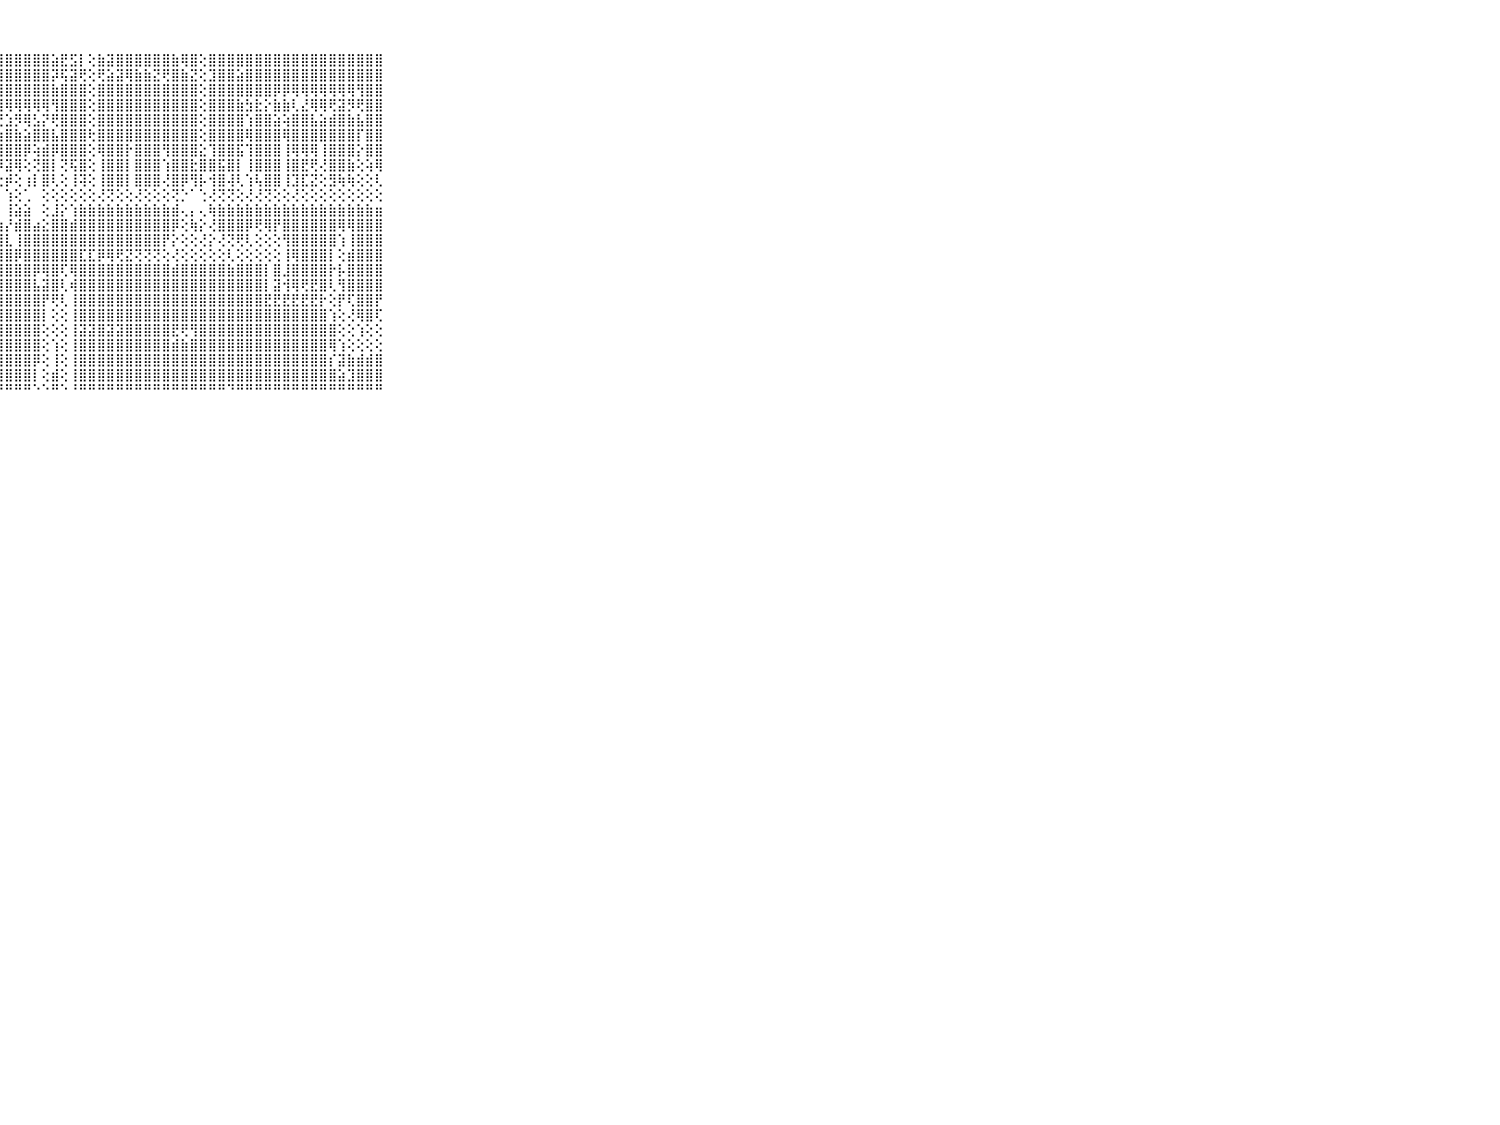

⠀⠀⠀⠀⠀⠀⠀⠀⠀⠀⠀⠀⠀⠀⠀⢕⠕⠀⠀⠀⢘⣻⢟⡕⣿⣿⣿⣿⣿⣿⣿⣿⣿⣵⣟⣫⡇⢕⣷⣽⣿⣿⣿⣿⣿⣿⣷⢿⣿⢕⣿⣿⣿⣿⣿⣿⣿⣿⣿⣿⣿⣿⣿⣿⣿⣿⣿⣿⣿⠀⠀⠀⠀⠀⠀⠀⠀⠀⠀⠀⠀
⠀⠀⠀⠀⠀⠀⠀⠀⠀⠀⠀⠀⠀⠀⠀⢕⢄⠀⠀⠀⢕⡷⢾⣯⣿⣿⣟⣿⣿⣿⣿⣿⣿⡽⢯⣽⢟⢕⢟⣵⣽⢿⣷⣷⣝⢟⣿⣷⣝⢕⣹⣿⣿⣵⣿⣿⣿⣿⣿⣿⣿⣿⣿⣿⣿⣿⣿⣿⣿⠀⠀⠀⠀⠀⠀⠀⠀⠀⠀⠀⠀
⠀⠀⠀⠀⠀⠀⠀⠀⠀⠀⠀⠀⠀⠀⠀⢕⢕⠀⠀⠀⢅⣼⣷⣵⣿⣿⣿⣿⣿⣿⣿⣿⣿⣷⣿⣿⣿⢕⣿⣿⣿⣿⣿⣿⣿⣿⣿⣿⣿⢕⣿⣿⣿⣿⣿⣿⣿⡿⡿⢿⢿⢿⢿⢿⢿⢿⢻⣿⣿⠀⠀⠀⠀⠀⠀⠀⠀⠀⠀⠀⠀
⠀⠀⠀⠀⠀⠀⠀⠀⠀⠀⠀⠀⠀⠀⠀⢕⢕⢕⠀⢄⢕⣿⣿⡿⢿⢿⢿⢿⢿⢿⢿⢿⢿⢻⣿⣿⣿⢕⣿⣿⣿⣿⣿⣿⣿⣿⣿⣿⣿⢕⣿⣿⣿⣷⣳⣗⡕⣷⣷⢇⣜⢿⢿⢟⣽⡻⢟⣿⣿⠀⠀⠀⠀⠀⠀⠀⠀⠀⠀⠀⠀
⠀⠀⠀⠀⠀⠀⠀⠀⠀⠀⠀⠀⠀⢀⢔⢕⢕⢕⠀⢕⢕⣿⣿⡇⢗⣜⢿⢟⣱⡻⢿⣣⡝⢟⣿⣿⣿⢕⣿⣿⣿⣿⣿⣿⣿⣿⣿⣿⣿⢕⣿⣿⣿⣿⢱⣿⣿⣵⢵⣿⣿⣧⣵⣾⣿⣷⣧⣿⣿⠀⠀⠀⠀⠀⠀⠀⠀⠀⠀⠀⠀
⠀⠀⠀⠀⠀⠀⠀⠀⠀⠀⠀⠀⠀⢕⢕⢕⢕⢕⢀⢔⢕⣿⣿⡇⣳⣿⣷⢱⣿⣷⣵⣿⣿⣧⣿⣿⣿⢗⣿⣿⣿⣿⣿⣿⣿⣿⣿⣿⣿⢕⣿⣿⣿⣿⢿⣿⣿⣿⢿⣿⣿⣿⣿⣿⣿⣿⡏⣿⣿⠀⠀⠀⠀⠀⠀⠀⠀⠀⠀⠀⠀
⠀⠀⠀⠀⠀⠀⠀⠀⠀⠀⠀⢔⢔⢕⢕⢕⢕⢕⢐⢕⢕⣿⣿⡇⣿⣿⣿⢸⣿⣿⡿⢵⣾⡿⣿⣿⣿⢕⢿⣿⣿⡗⣿⣿⣿⢻⣿⣿⣿⣕⢹⣿⣿⣯⢹⣿⣿⣿⢸⢿⢿⢿⢸⣿⣿⣿⡕⣿⣿⠀⠀⠀⠀⠀⠀⠀⠀⠀⠀⠀⠀
⠀⠀⠀⠀⠀⠀⠀⠀⠀⠀⠀⢕⠕⢑⢕⢕⢕⢕⢕⢕⢕⢹⣿⢇⢜⢻⣏⡸⣽⢿⢕⢝⣿⡇⢝⢯⣿⢕⢸⣿⣿⡇⣿⣿⣿⢱⣿⣿⣗⣿⣿⣯⣿⡇⢸⣿⣿⣿⢸⣿⣟⢟⢜⣿⣿⣷⢕⢵⢿⠀⠀⠀⠀⠀⠀⠀⠀⠀⠀⠀⠀
⠀⠀⠀⠀⠀⠀⠀⠀⠀⠀⠀⢄⡅⢕⢕⢕⢕⢕⢕⢕⢕⢸⢿⢇⢕⢜⢇⢕⡾⢕⢰⡇⣿⢇⢕⢸⢽⢕⢸⣿⣿⡇⣿⣿⣿⢜⣿⡿⢻⡧⢺⣿⢼⢇⢱⢧⣿⣿⢸⣹⣏⣝⢕⣻⢷⢷⢕⢕⢇⠀⠀⠀⠀⠀⠀⠀⠀⠀⠀⠀⠀
⠀⠀⠀⠀⠀⠀⠀⠀⠀⠀⠀⠜⠇⢕⢕⢕⢕⢕⠕⢕⢕⢜⢝⢕⢕⢕⢕⠀⢱⢕⢁⠀⢕⢕⢕⢕⢕⢕⢜⢝⢕⢕⢜⢕⢕⢕⢝⡑⠁⢑⢜⢝⢝⢕⢜⢜⢝⢕⢕⢜⢕⢕⢕⢕⢕⢕⢕⢕⢕⠀⠀⠀⠀⠀⠀⠀⠀⠀⠀⠀⠀
⠀⠀⠀⠀⠀⠀⠀⠀⠀⠀⠀⡔⣤⣵⣵⣵⣵⣵⣵⣥⣥⣵⣵⣵⣵⣵⢕⠀⢸⣵⣵⠀⢕⣸⡕⢱⣷⣷⣷⣷⣷⣷⣷⣷⣷⣷⣾⢄⡄⢄⢷⣷⣷⣷⣷⣷⣷⣷⣷⣷⣷⣷⣷⣷⣷⣷⣷⣷⣶⠀⠀⠀⠀⠀⠀⠀⠀⠀⠀⠀⠀
⠀⠀⠀⠀⠀⠀⠀⠀⠀⠀⠀⣿⣿⣿⣿⣿⣿⣿⣿⣿⣿⣿⣿⣿⣿⣿⢇⣱⡜⣾⣿⣴⣕⣿⣿⣾⣿⣿⣿⣿⣿⣿⣿⣿⣿⣿⡿⢕⢷⡕⢜⣿⣿⣿⡿⢟⢿⡟⣿⣿⣿⣿⣿⣿⢿⢿⣿⣿⣿⠀⠀⠀⠀⠀⠀⠀⠀⠀⠀⠀⠀
⠀⠀⠀⠀⠀⠀⠀⠀⠀⠀⠀⣿⣿⣿⣿⣿⣿⣿⣿⣿⣿⣿⣿⣿⣿⡏⢱⣿⣇⢸⣿⣿⣿⣿⣿⣿⣿⣿⣿⣿⣿⣿⣿⣿⣿⡟⡕⢕⢕⢜⡕⢜⢝⢟⢇⢕⢕⢕⢻⣿⣿⣿⣿⣿⢱⢸⣿⣿⣿⠀⠀⠀⠀⠀⠀⠀⠀⠀⠀⠀⠀
⠀⠀⠀⠀⠀⠀⠀⠀⠀⠀⠀⢝⣝⣿⣿⣿⣿⣿⣿⣿⣿⣿⣿⣿⣿⡟⣿⣿⣿⡿⣿⣿⣿⣿⣿⣿⣏⣏⡿⢿⢟⣝⢝⢝⢝⢕⢜⢕⢕⢕⢕⢕⢇⢕⢕⢕⢕⢕⢸⢿⣿⣿⣿⡇⢕⣾⣿⣿⣿⠀⠀⠀⠀⠀⠀⠀⠀⠀⠀⠀⠀
⠀⠀⠀⠀⠀⠀⠀⠀⠀⠀⠀⣿⣿⣿⣿⣿⣿⣿⣿⢝⣿⣿⣿⣿⣿⣿⣿⣿⣿⣿⣿⡿⢿⣿⢏⢿⣿⣿⣿⣿⣿⣿⣿⣿⣿⣿⣾⣿⣿⣿⣿⣿⣷⣿⣿⣿⡇⣿⣸⣿⣿⣿⣿⡗⡧⣿⣿⣿⣿⠀⠀⠀⠀⠀⠀⠀⠀⠀⠀⠀⠀
⠀⠀⠀⠀⠀⠀⠀⠀⠀⠀⠀⣿⣿⣿⣿⣿⣿⣿⣿⢇⣿⣿⣿⣿⣿⣿⣿⣿⣿⣿⣿⣧⣽⣿⢇⢾⣿⣿⣿⣿⣿⣿⣿⣿⣿⣿⣿⣿⣿⣿⣿⣿⣿⣿⣿⣿⡇⣽⢺⢿⢟⣟⣿⢇⢻⣿⣿⣿⣿⠀⠀⠀⠀⠀⠀⠀⠀⠀⠀⠀⠀
⠀⠀⠀⠀⠀⠀⠀⠀⠀⠀⠀⣿⣿⣿⣿⣿⣿⣿⣿⢕⢹⣿⣿⣿⣿⣿⣿⣿⣿⣿⣿⣿⡟⢟⢇⢸⣿⣿⣿⣿⣿⣿⣿⣿⣿⣿⣿⣿⣿⣿⣿⣿⣿⣿⣿⣿⣟⣟⣟⣟⣟⣟⡗⢕⡟⢏⣿⣿⡟⠀⠀⠀⠀⠀⠀⠀⠀⠀⠀⠀⠀
⠀⠀⠀⠀⠀⠀⠀⠀⠀⠀⠀⣿⣿⢿⡿⣿⣿⢿⣿⢕⢸⣿⣿⣿⣿⣿⣿⣿⣿⣿⣿⣿⡇⢕⢕⢸⣿⣿⣿⣿⣿⣿⣿⣿⣿⣿⣿⣿⣿⣿⣿⣿⣿⣿⣿⣿⣿⣿⣿⣿⣿⣿⣿⢱⢕⢜⢿⣿⢏⠀⠀⠀⠀⠀⠀⠀⠀⠀⠀⠀⠀
⠀⠀⠀⠀⠀⠀⠀⠀⠀⠀⠀⢺⣿⣷⣷⣿⣷⣷⣷⢕⢕⣾⣷⣷⣷⣷⣿⣿⣿⣿⣿⣿⢕⢕⢕⢸⣽⣽⣿⣽⣽⣿⣿⣿⣿⣿⣟⢟⢻⣿⣿⣿⣿⣿⣿⣿⣿⣿⣿⣿⣿⣿⣿⣿⢕⢕⢱⢕⢕⠀⠀⠀⠀⠀⠀⠀⠀⠀⠀⠀⠀
⠀⠀⠀⠀⠀⠀⠀⠀⠀⠀⠀⣿⣿⣿⣿⣿⣿⣿⣿⡇⢕⣿⣿⣿⣿⣿⣿⣿⣿⣿⣿⣿⢕⢱⢕⢸⣿⣿⣿⣿⣿⣿⣿⣿⣿⣿⣾⣷⣿⣿⣿⣿⣿⣿⣿⣿⣿⣿⣿⣿⣿⣿⣿⢿⢱⢕⢕⢕⢕⠀⠀⠀⠀⠀⠀⠀⠀⠀⠀⠀⠀
⠀⠀⠀⠀⠀⠀⠀⠀⠀⠀⠀⢿⣿⣿⣿⣿⣿⣿⣿⡇⢕⣿⣿⣿⣿⣿⣿⣿⣿⣿⣿⡿⢕⢸⢕⢸⣿⣿⣿⣿⣿⣿⣿⣿⣿⣿⣿⣿⣿⣿⣿⣿⣿⣿⣿⣿⣿⣿⣿⣿⣿⣿⣿⡎⣽⣷⣾⣾⣿⠀⠀⠀⠀⠀⠀⠀⠀⠀⠀⠀⠀
⠀⠀⠀⠀⠀⠀⠀⠀⠀⠀⠀⢜⣿⣿⣿⣿⣿⣿⣿⣇⢕⣿⣿⣿⣿⣿⣿⣿⣿⣿⣿⡇⢕⣾⢕⢸⣿⣿⣿⣿⣿⣿⣿⣿⣿⣿⣿⣿⣿⣿⣿⣿⣿⣿⣿⣿⣿⣿⣿⣿⣿⣿⣿⣿⣵⣹⣿⣿⣿⠀⠀⠀⠀⠀⠀⠀⠀⠀⠀⠀⠀
⠀⠀⠀⠀⠀⠀⠀⠀⠀⠀⠀⠑⠛⠛⠛⠛⠛⠛⠛⠛⠑⠛⠛⠛⠛⠛⠛⠛⠛⠛⠛⠑⠑⠛⠑⠘⠛⠛⠛⠛⠛⠛⠛⠛⠛⠛⠛⠛⠛⠛⠛⠛⠙⠛⠛⠛⠛⠛⠛⠛⠛⠛⠛⠛⠛⠛⠛⠛⠛⠀⠀⠀⠀⠀⠀⠀⠀⠀⠀⠀⠀